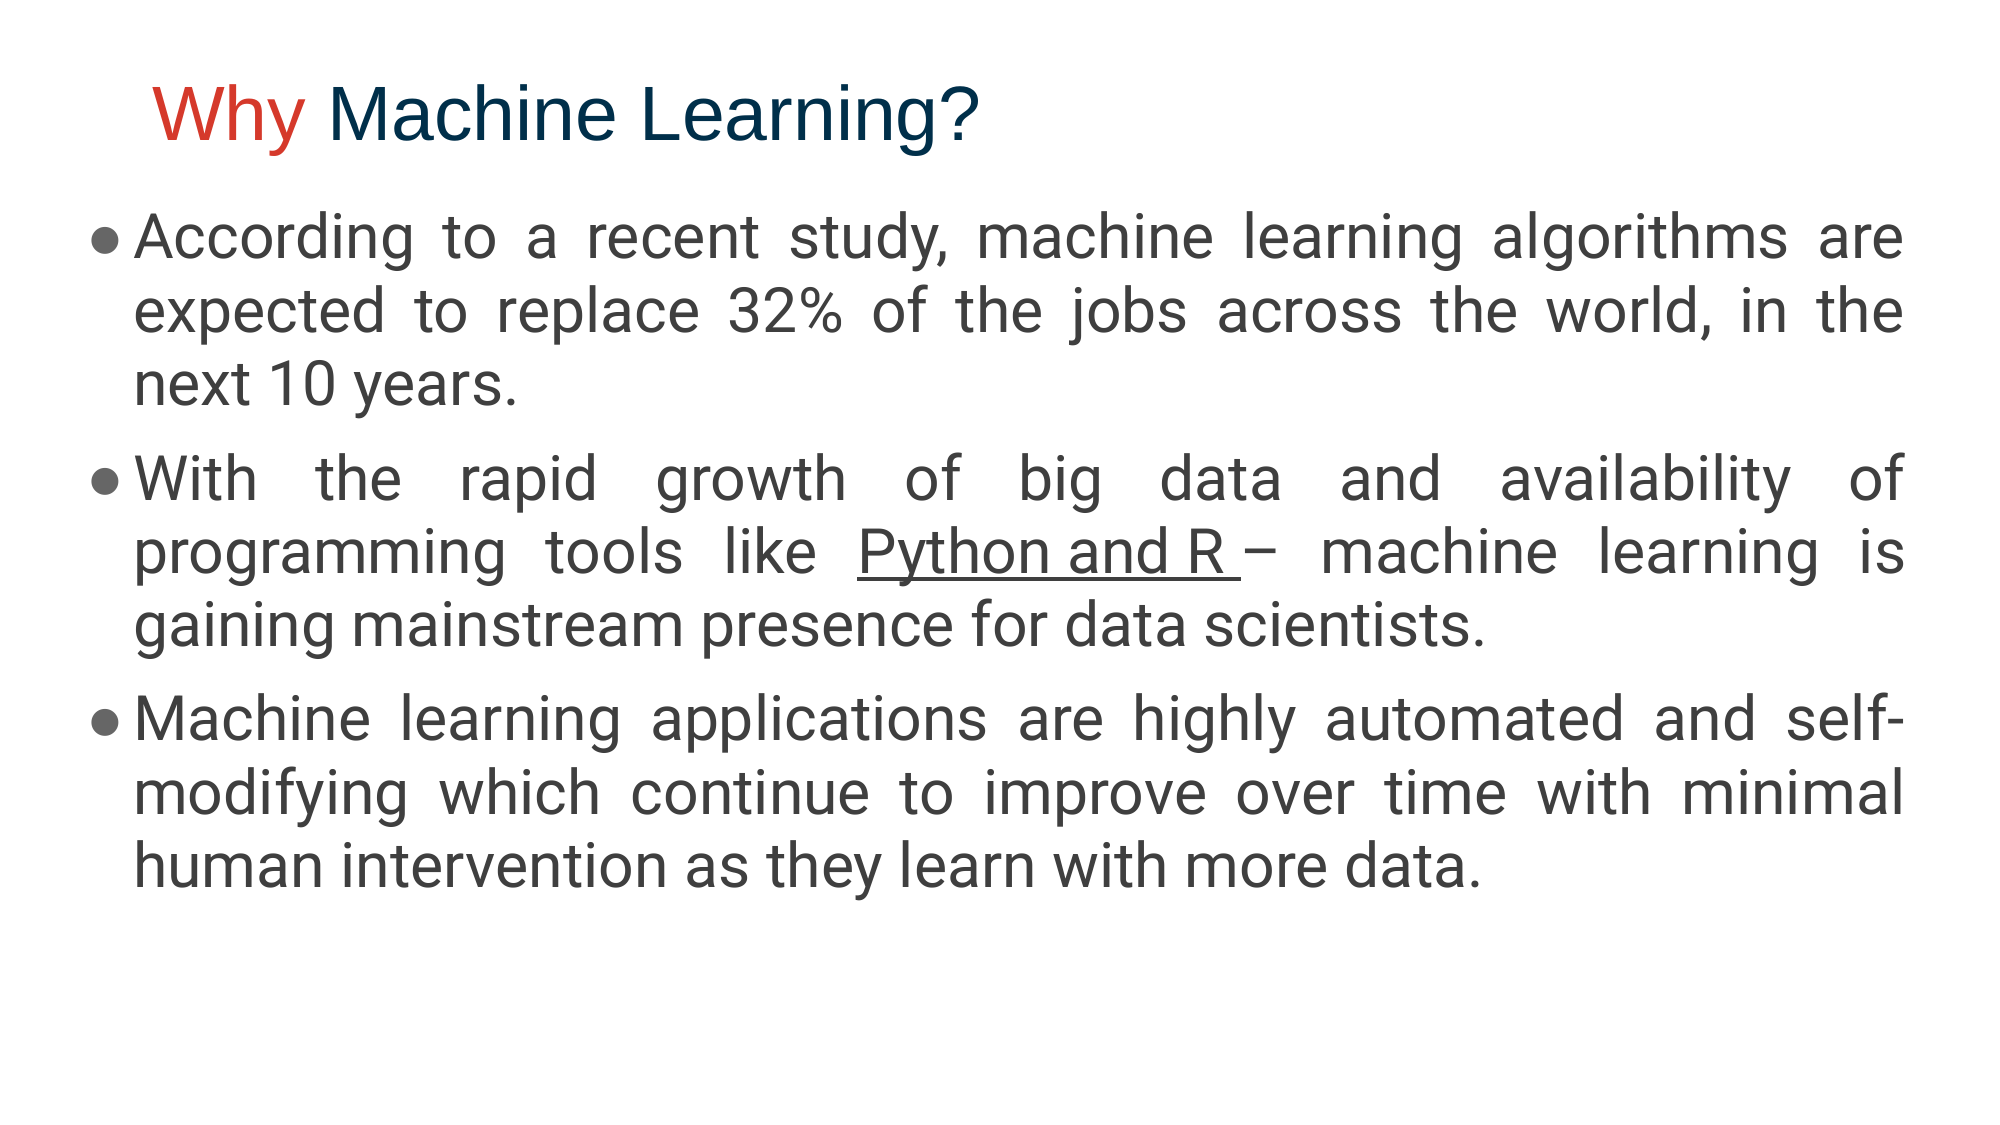

Why Machine Learning?
According to a recent study, machine learning algorithms are expected to replace 32% of the jobs across the world, in the next 10 years.
With the rapid growth of big data and availability of programming tools like Python and R – machine learning is gaining mainstream presence for data scientists.
Machine learning applications are highly automated and self-modifying which continue to improve over time with minimal human intervention as they learn with more data.